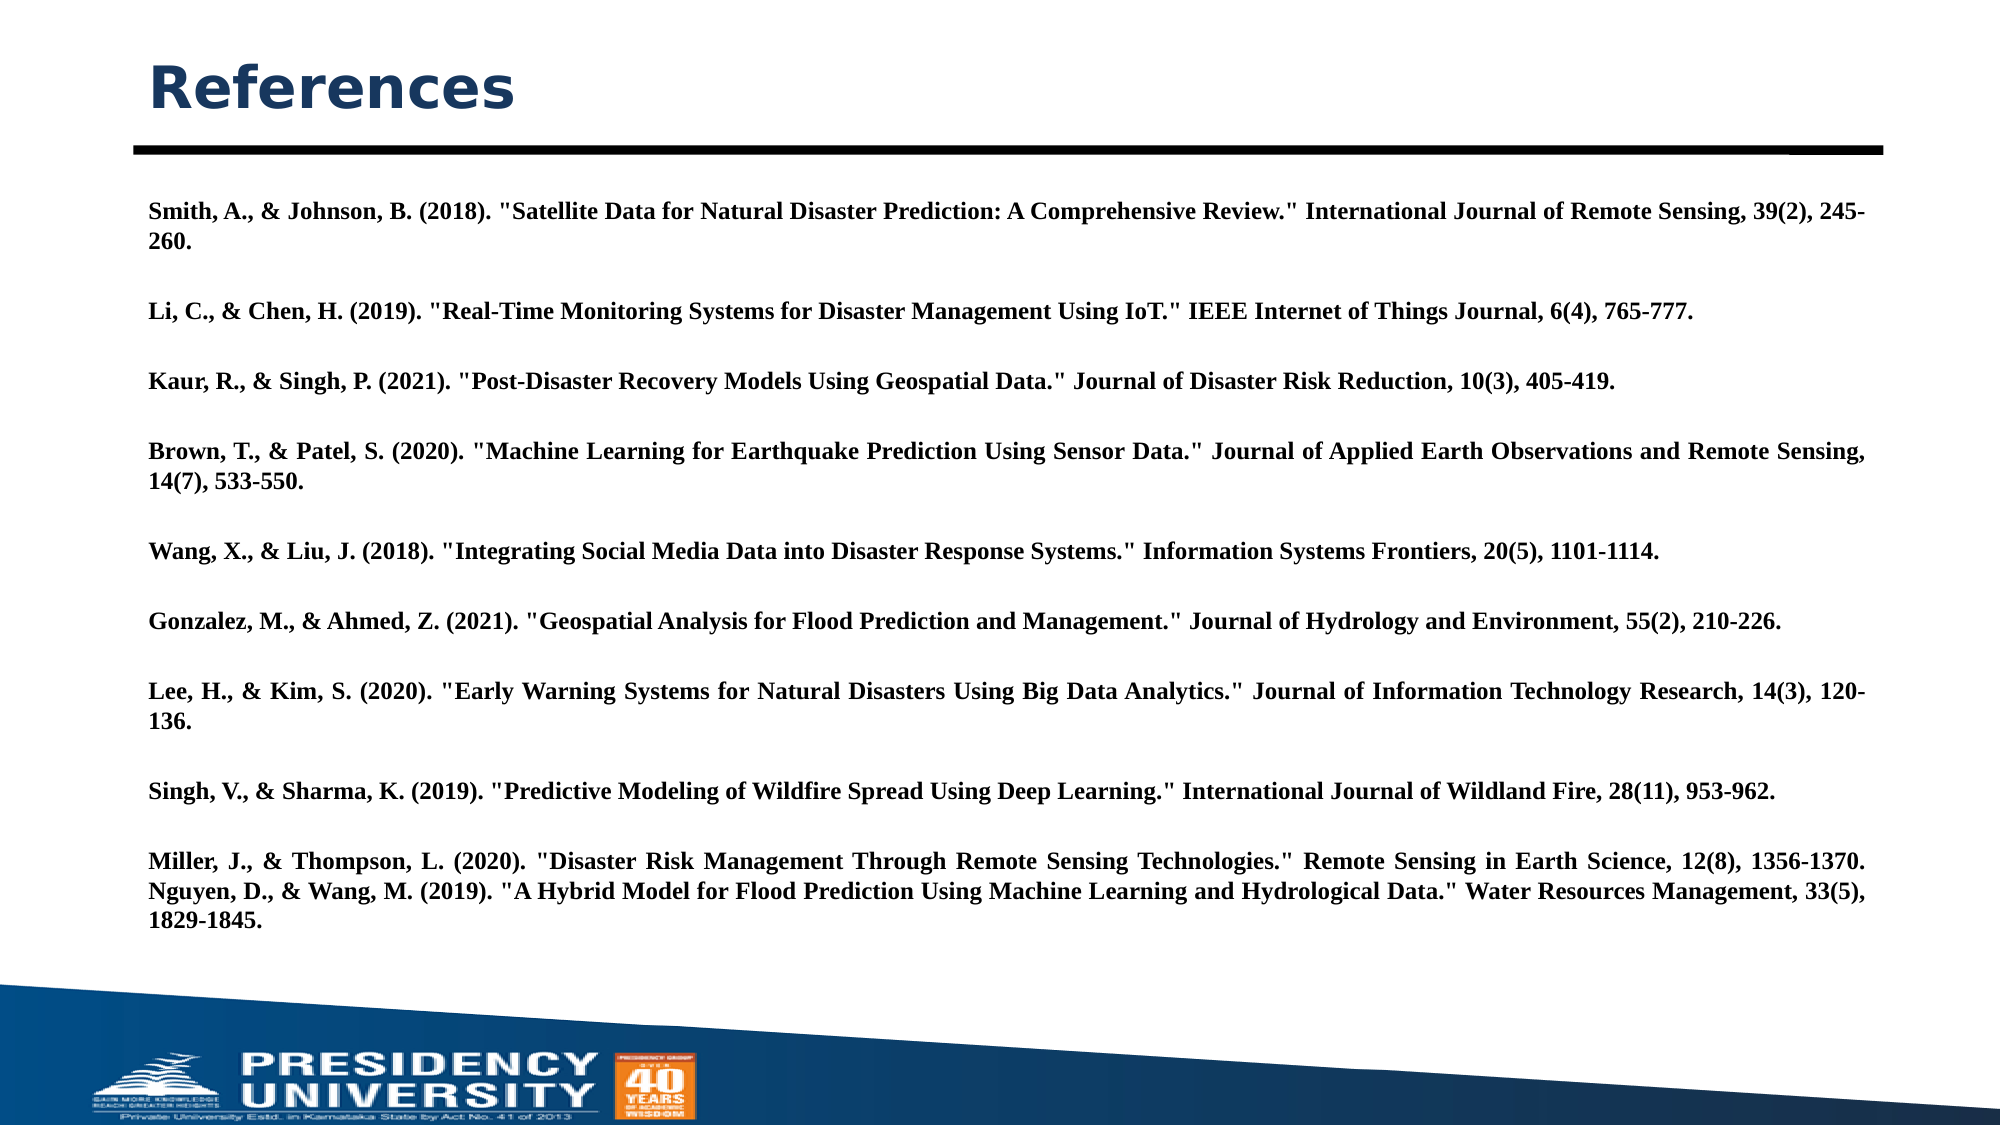

# References
Smith, A., & Johnson, B. (2018). "Satellite Data for Natural Disaster Prediction: A Comprehensive Review." International Journal of Remote Sensing, 39(2), 245-260.

Li, C., & Chen, H. (2019). "Real-Time Monitoring Systems for Disaster Management Using IoT." IEEE Internet of Things Journal, 6(4), 765-777.

Kaur, R., & Singh, P. (2021). "Post-Disaster Recovery Models Using Geospatial Data." Journal of Disaster Risk Reduction, 10(3), 405-419.

Brown, T., & Patel, S. (2020). "Machine Learning for Earthquake Prediction Using Sensor Data." Journal of Applied Earth Observations and Remote Sensing, 14(7), 533-550.

Wang, X., & Liu, J. (2018). "Integrating Social Media Data into Disaster Response Systems." Information Systems Frontiers, 20(5), 1101-1114.

Gonzalez, M., & Ahmed, Z. (2021). "Geospatial Analysis for Flood Prediction and Management." Journal of Hydrology and Environment, 55(2), 210-226.

Lee, H., & Kim, S. (2020). "Early Warning Systems for Natural Disasters Using Big Data Analytics." Journal of Information Technology Research, 14(3), 120-136.

Singh, V., & Sharma, K. (2019). "Predictive Modeling of Wildfire Spread Using Deep Learning." International Journal of Wildland Fire, 28(11), 953-962.

Miller, J., & Thompson, L. (2020). "Disaster Risk Management Through Remote Sensing Technologies." Remote Sensing in Earth Science, 12(8), 1356-1370.
Nguyen, D., & Wang, M. (2019). "A Hybrid Model for Flood Prediction Using Machine Learning and Hydrological Data." Water Resources Management, 33(5), 1829-1845.